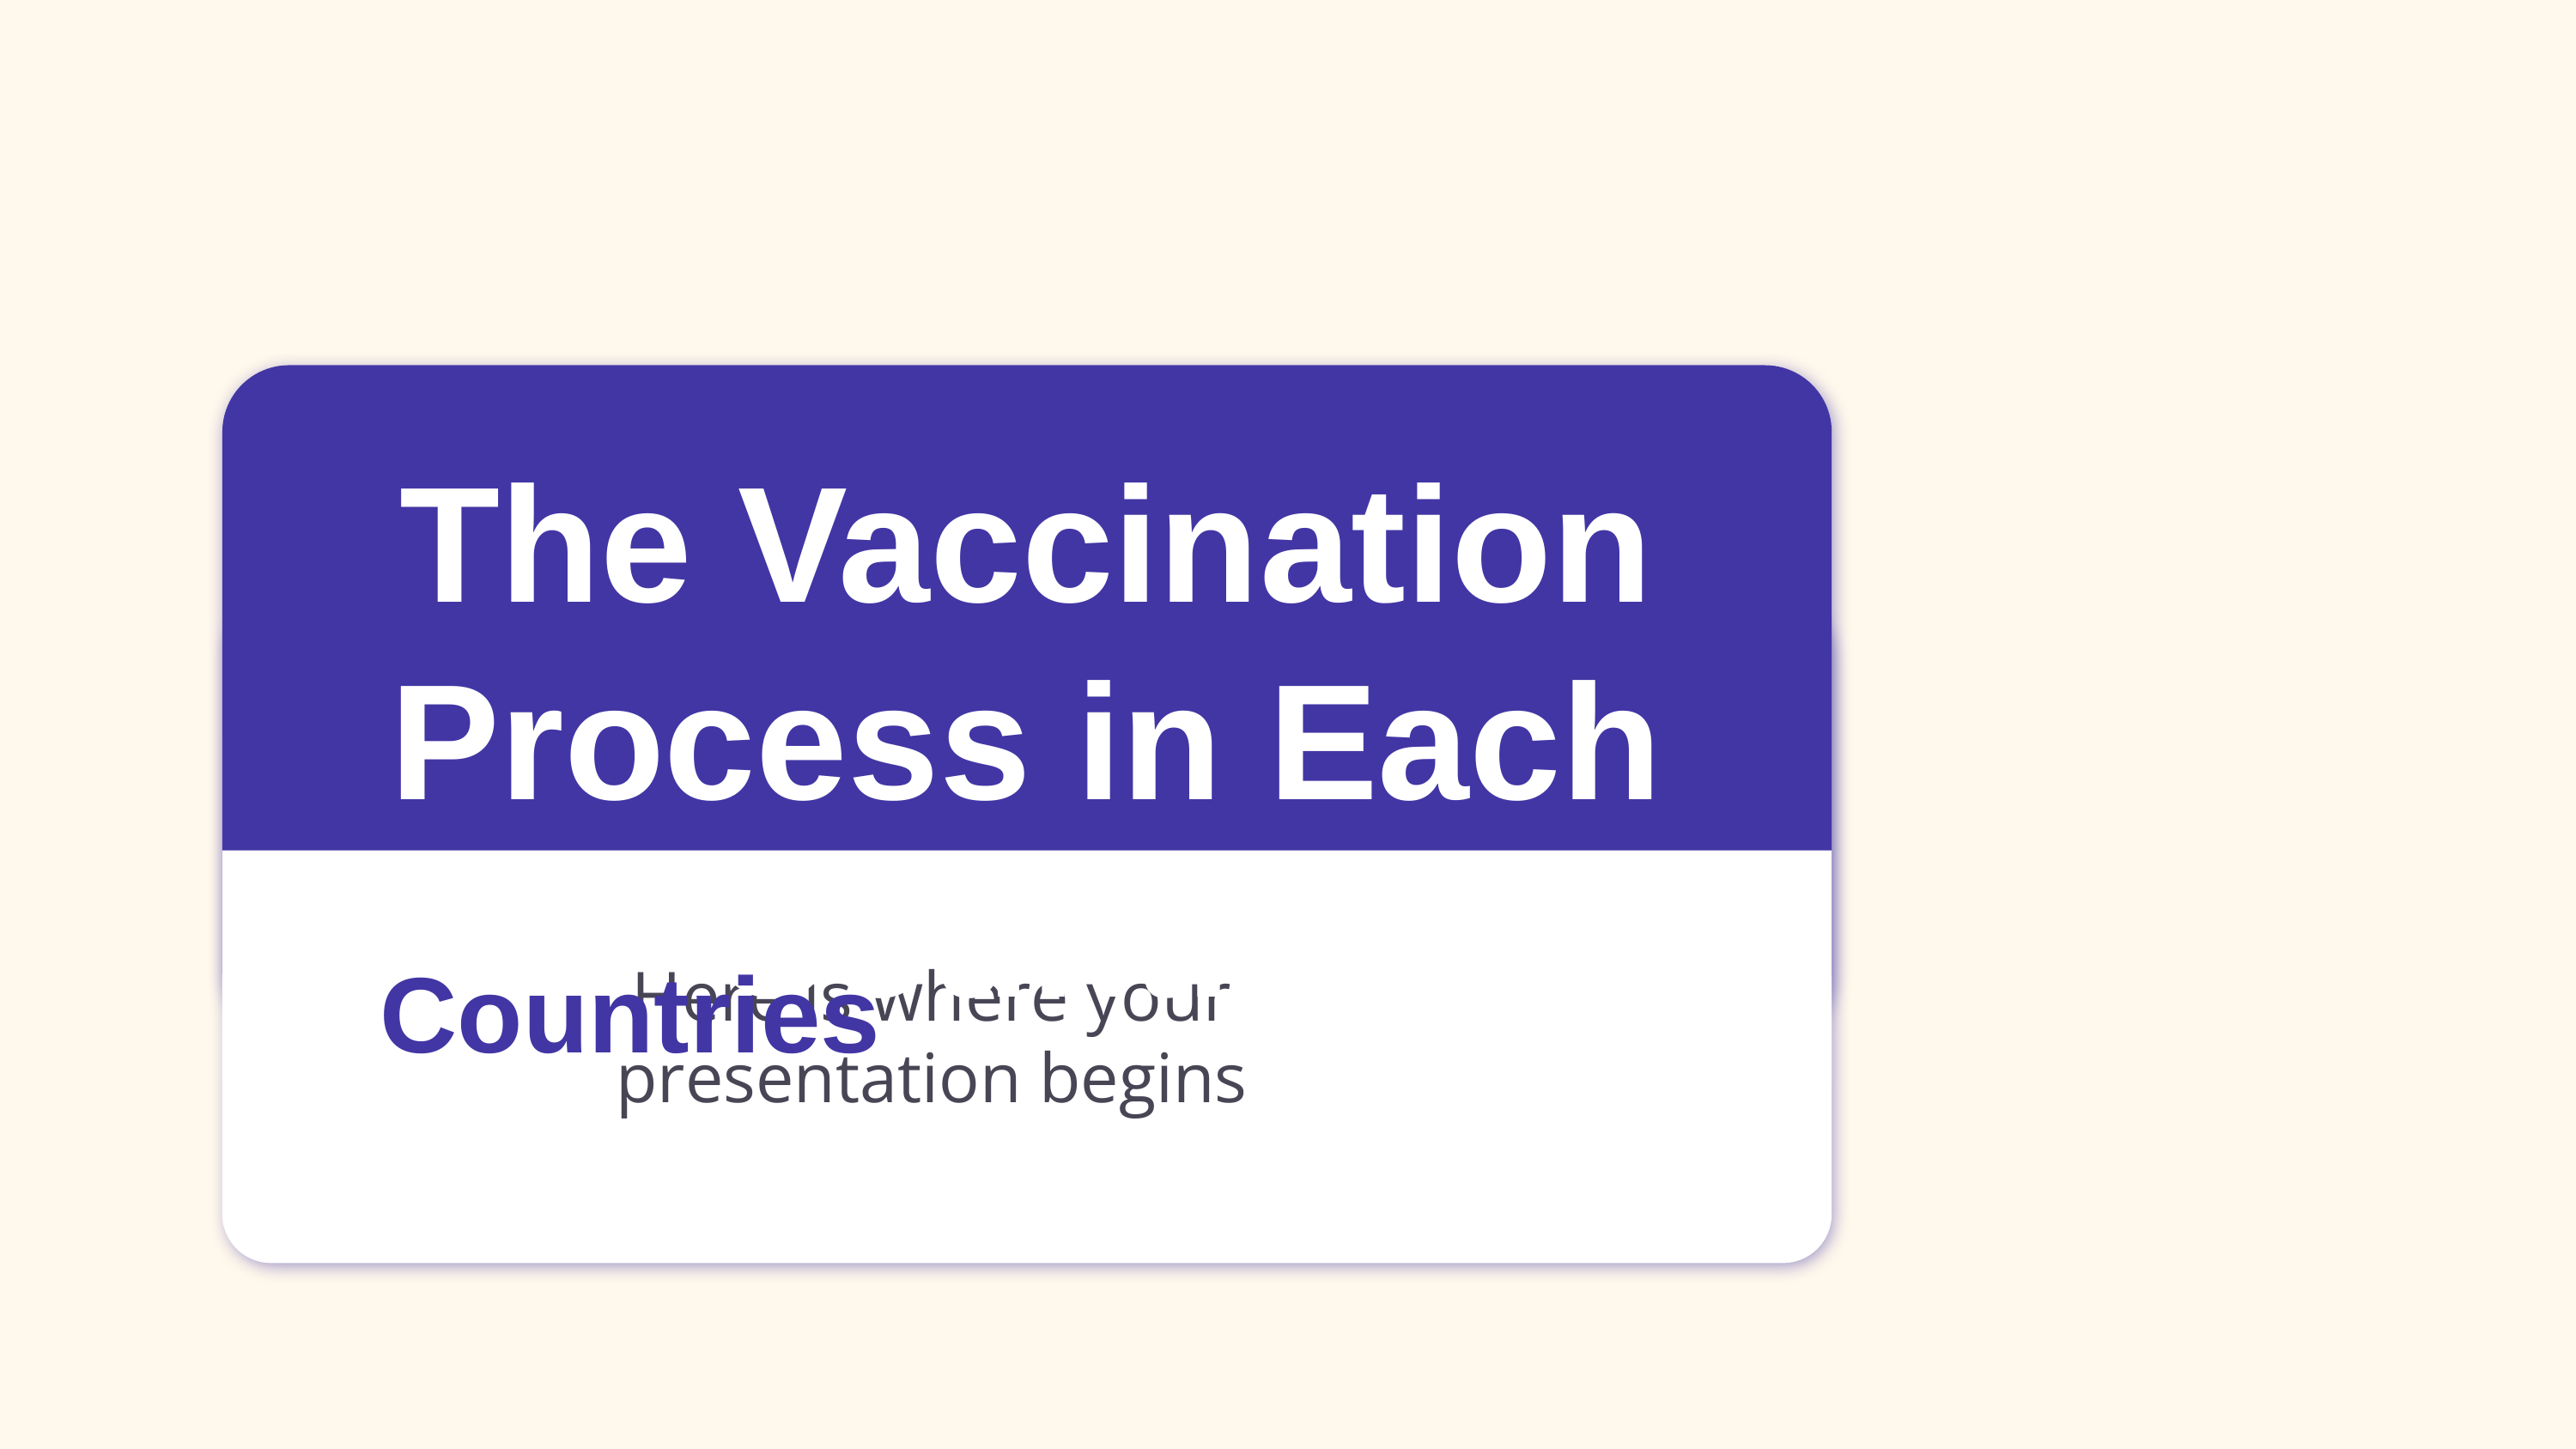

# The Vaccination Process in Each Country
Here is where your presentation begins
Countries